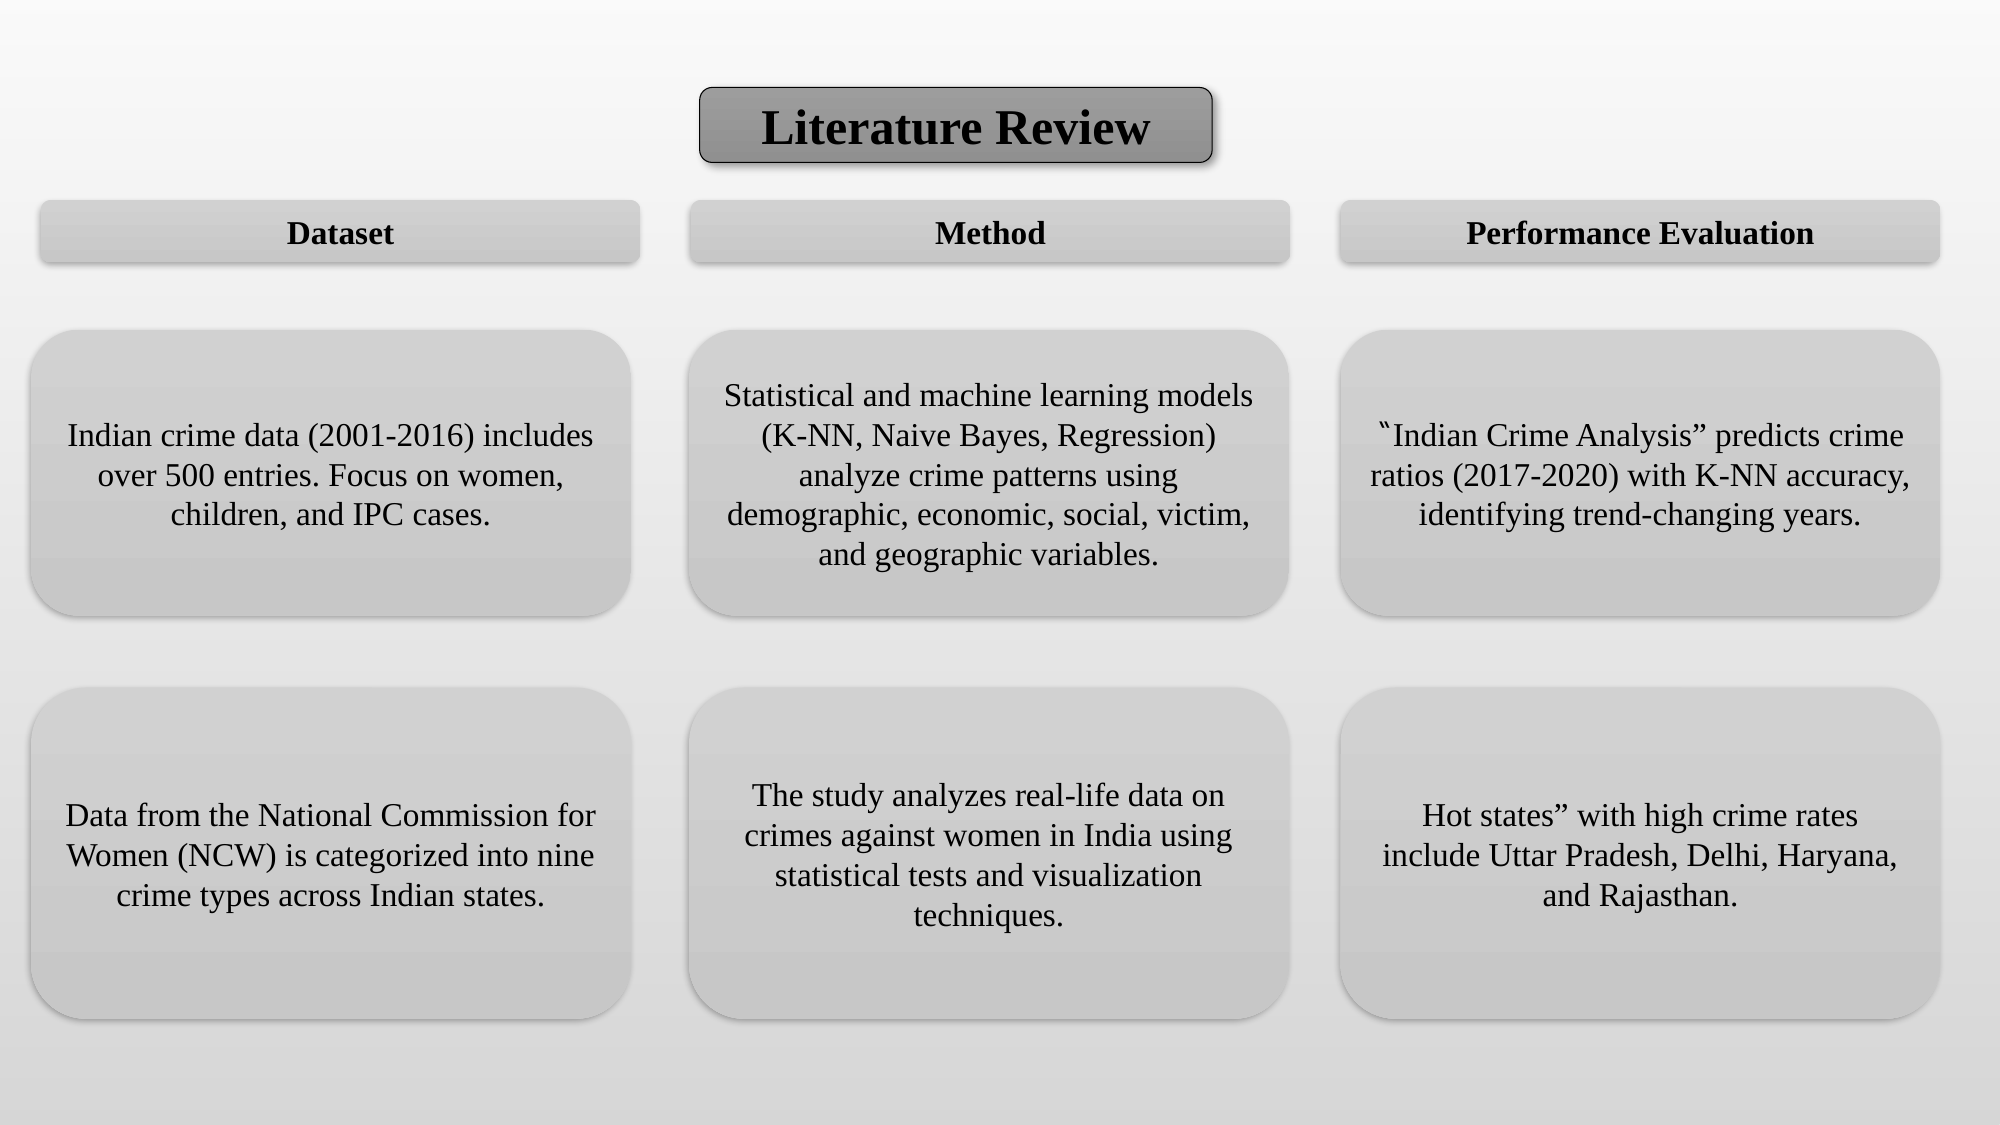

Literature Review
Dataset
Method
Performance Evaluation
“Indian Crime Analysis” predicts crime ratios (2017-2020) with K-NN accuracy, identifying trend-changing years.
Statistical and machine learning models (K-NN, Naive Bayes, Regression) analyze crime patterns using demographic, economic, social, victim, and geographic variables.
Indian crime data (2001-2016) includes over 500 entries. Focus on women, children, and IPC cases.
Data from the National Commission for Women (NCW) is categorized into nine crime types across Indian states.
The study analyzes real-life data on crimes against women in India using statistical tests and visualization techniques.
Hot states” with high crime rates include Uttar Pradesh, Delhi, Haryana, and Rajasthan.